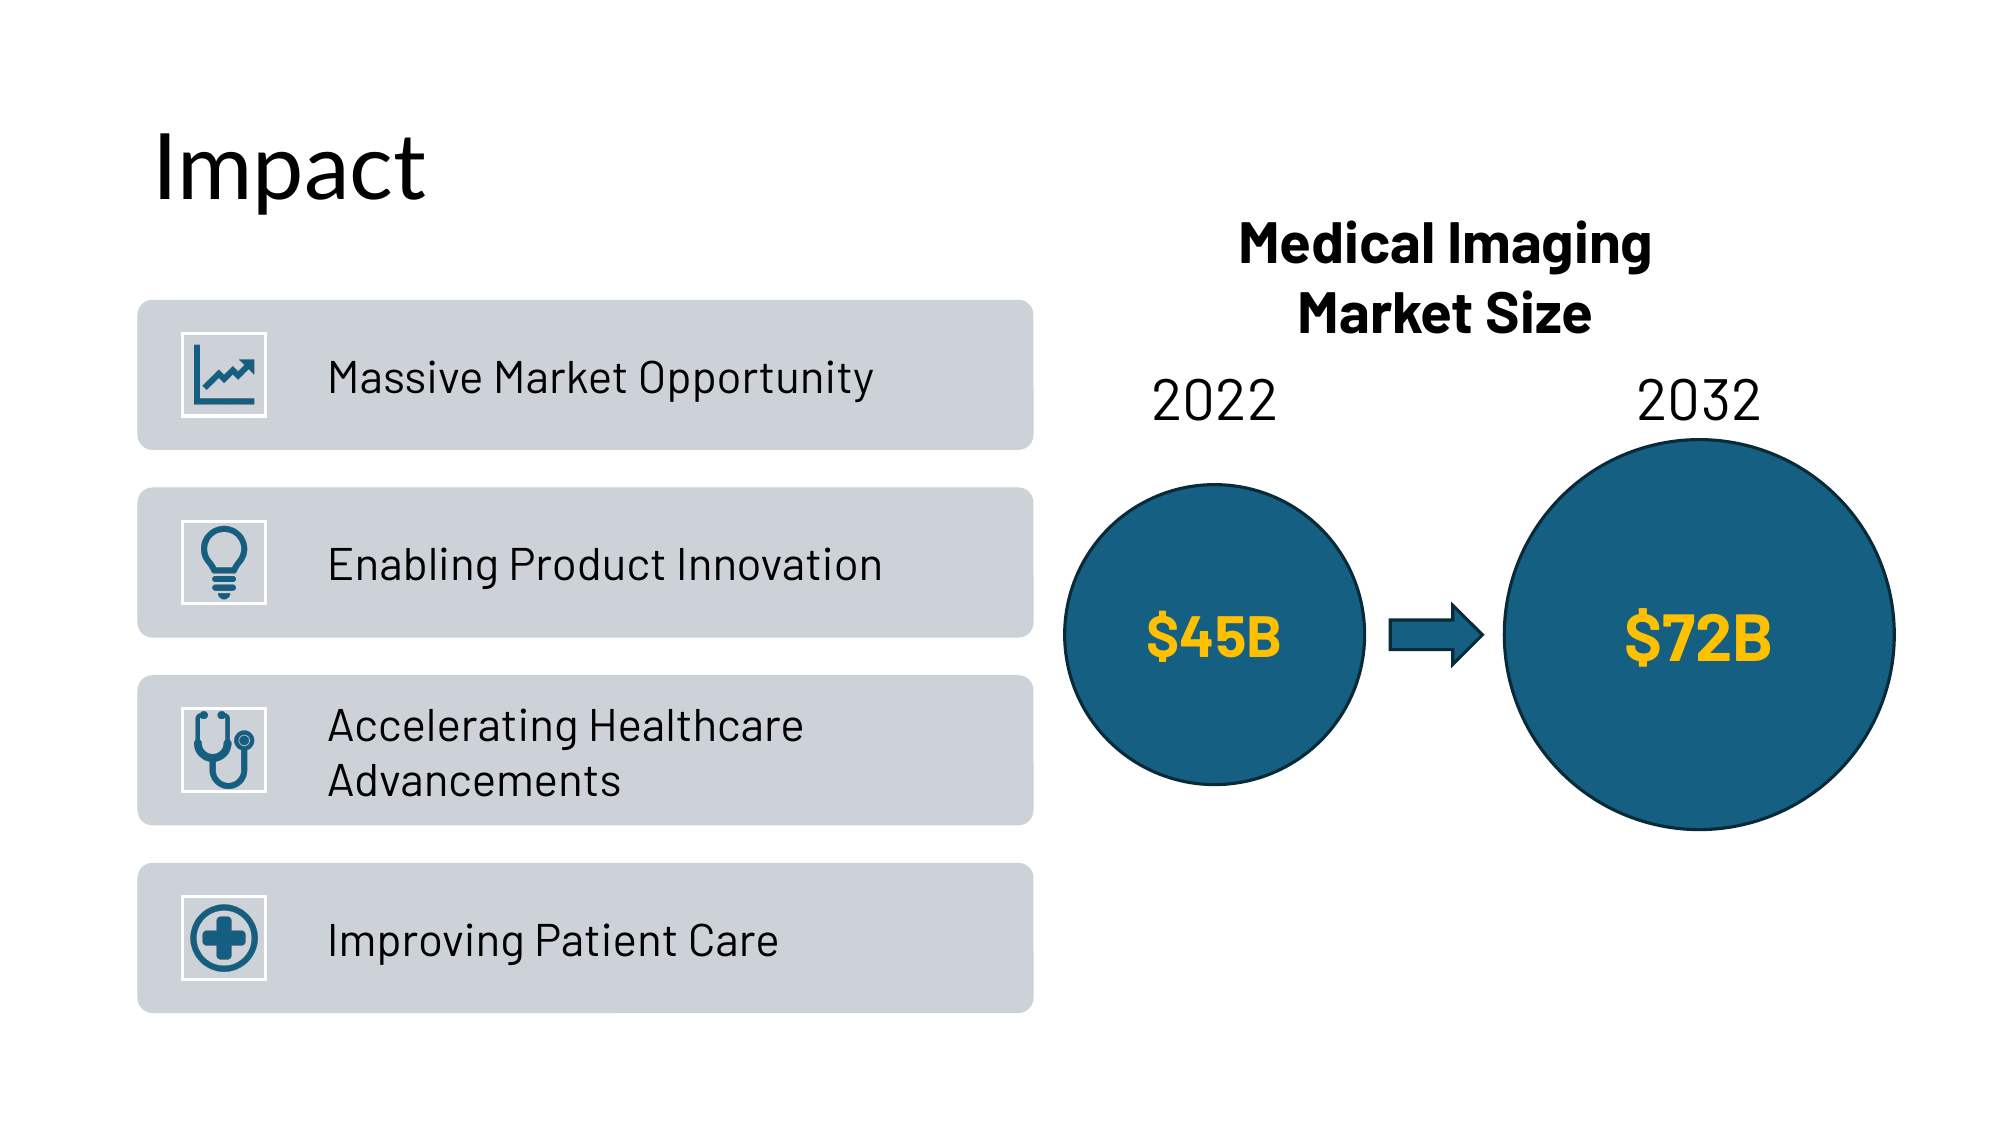

# Impact
Medical Imaging
Market Size
Massive Market Opportunity
Enabling Product Innovation
Accelerating Healthcare Advancements
Improving Patient Care
2022
2032
$72B
$45B